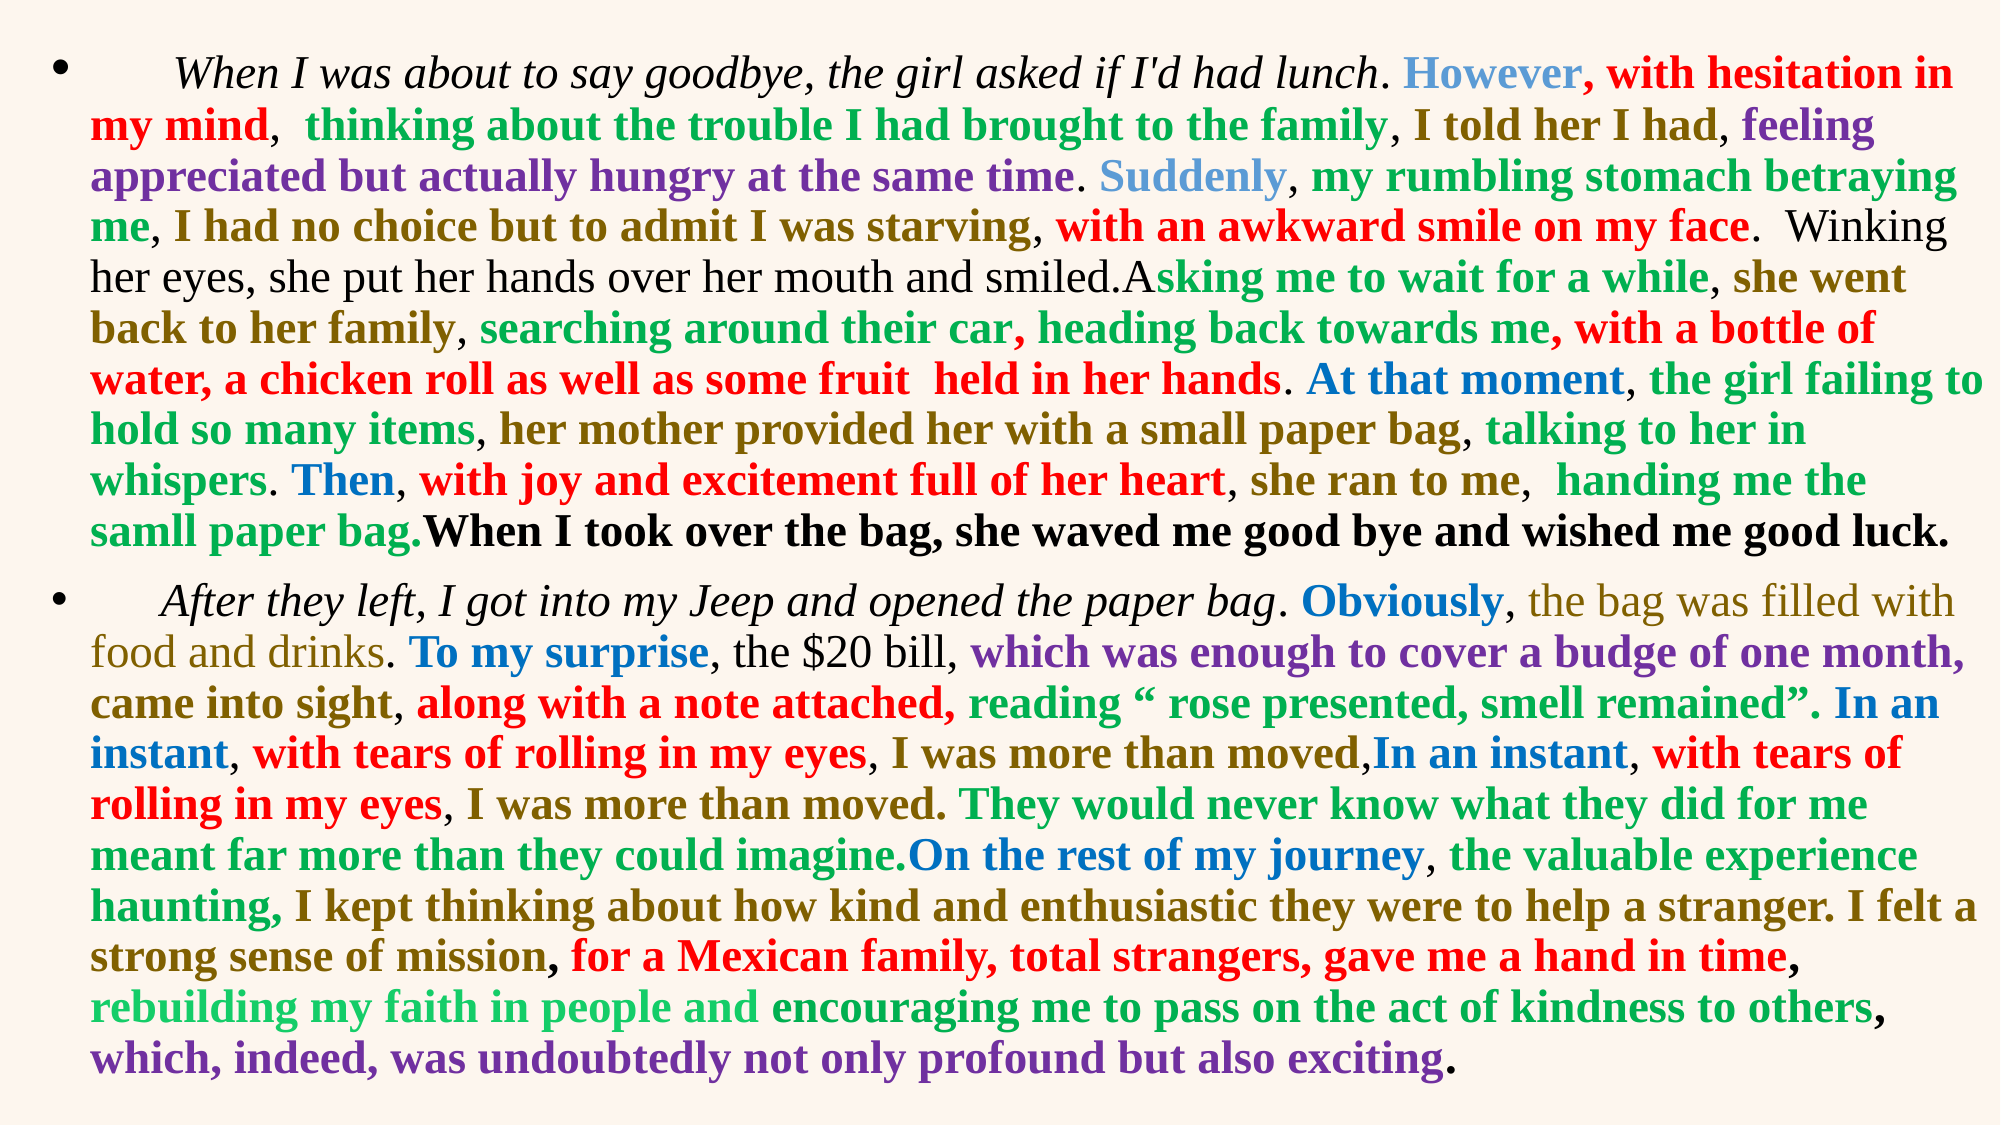

When I was about to say goodbye, the girl asked if I'd had lunch. However, with hesitation in my mind,  thinking about the trouble I had brought to the family, I told her I had, feeling appreciated but actually hungry at the same time. Suddenly, my rumbling stomach betraying me, I had no choice but to admit I was starving, with an awkward smile on my face.  Winking her eyes, she put her hands over her mouth and smiled.Asking me to wait for a while, she went back to her family, searching around their car, heading back towards me, with a bottle of water, a chicken roll as well as some fruit  held in her hands. At that moment, the girl failing to hold so many items, her mother provided her with a small paper bag, talking to her in whispers. Then, with joy and excitement full of her heart, she ran to me,  handing me the samll paper bag.When I took over the bag, she waved me good bye and wished me good luck.
      After they left, I got into my Jeep and opened the paper bag. Obviously, the bag was filled with food and drinks. To my surprise, the $20 bill, which was enough to cover a budge of one month, came into sight, along with a note attached, reading “ rose presented, smell remained”. In an instant, with tears of rolling in my eyes, I was more than moved,In an instant, with tears of rolling in my eyes, I was more than moved. They would never know what they did for me meant far more than they could imagine.On the rest of my journey, the valuable experience haunting, I kept thinking about how kind and enthusiastic they were to help a stranger. I felt a strong sense of mission, for a Mexican family, total strangers, gave me a hand in time, rebuilding my faith in people and encouraging me to pass on the act of kindness to others, which, indeed, was undoubtedly not only profound but also exciting.